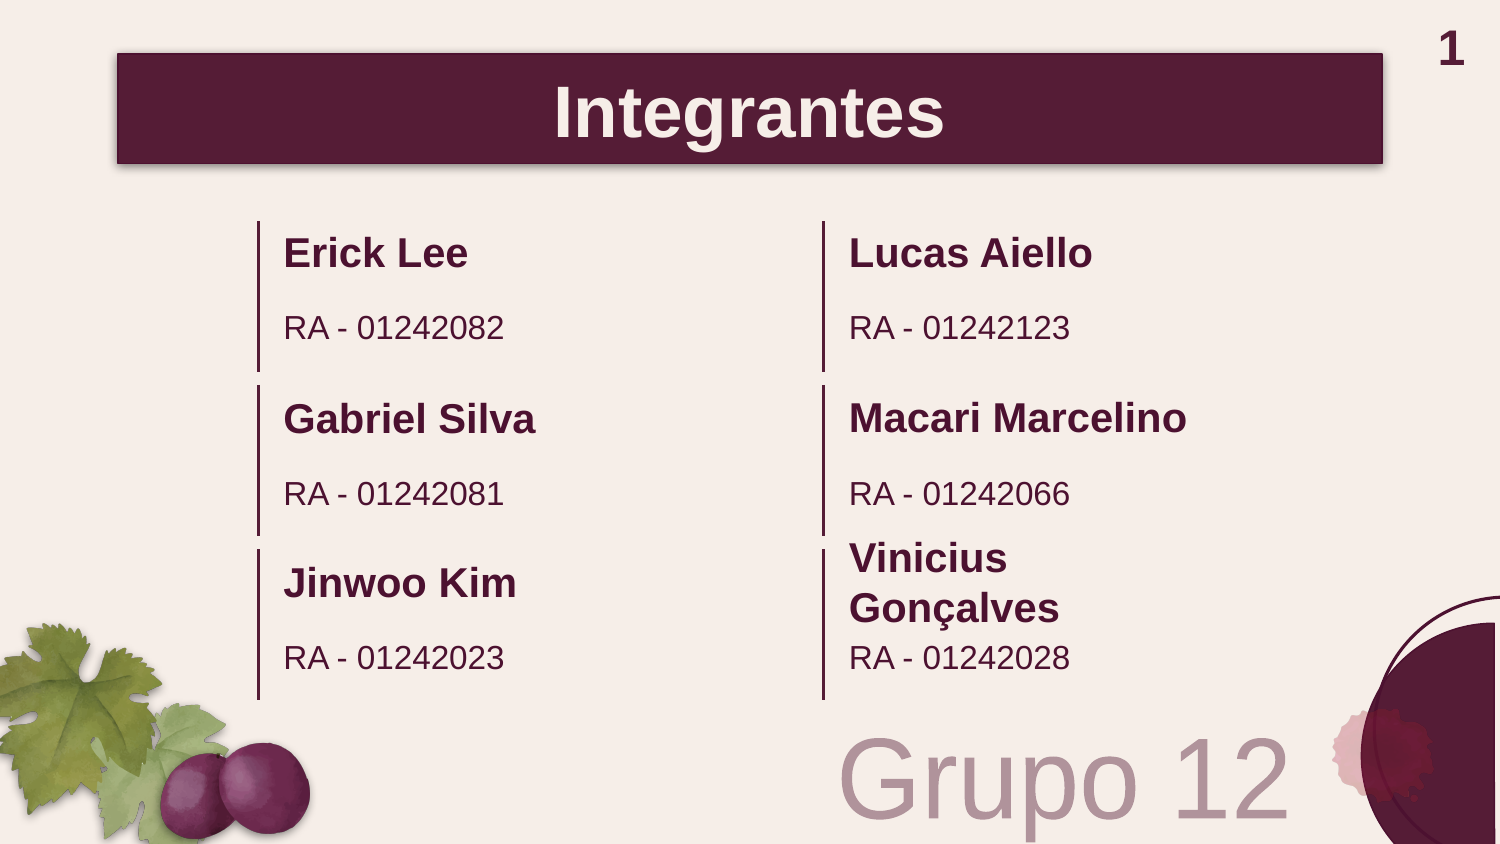

1
Integrantes
Erick Lee
Lucas Aiello
RA - 01242082
RA - 01242123
Macari Marcelino
Gabriel Silva
RA - 01242081
RA - 01242066
Vinicius Gonçalves
Jinwoo Kim
RA - 01242023
RA - 01242028
Grupo 12